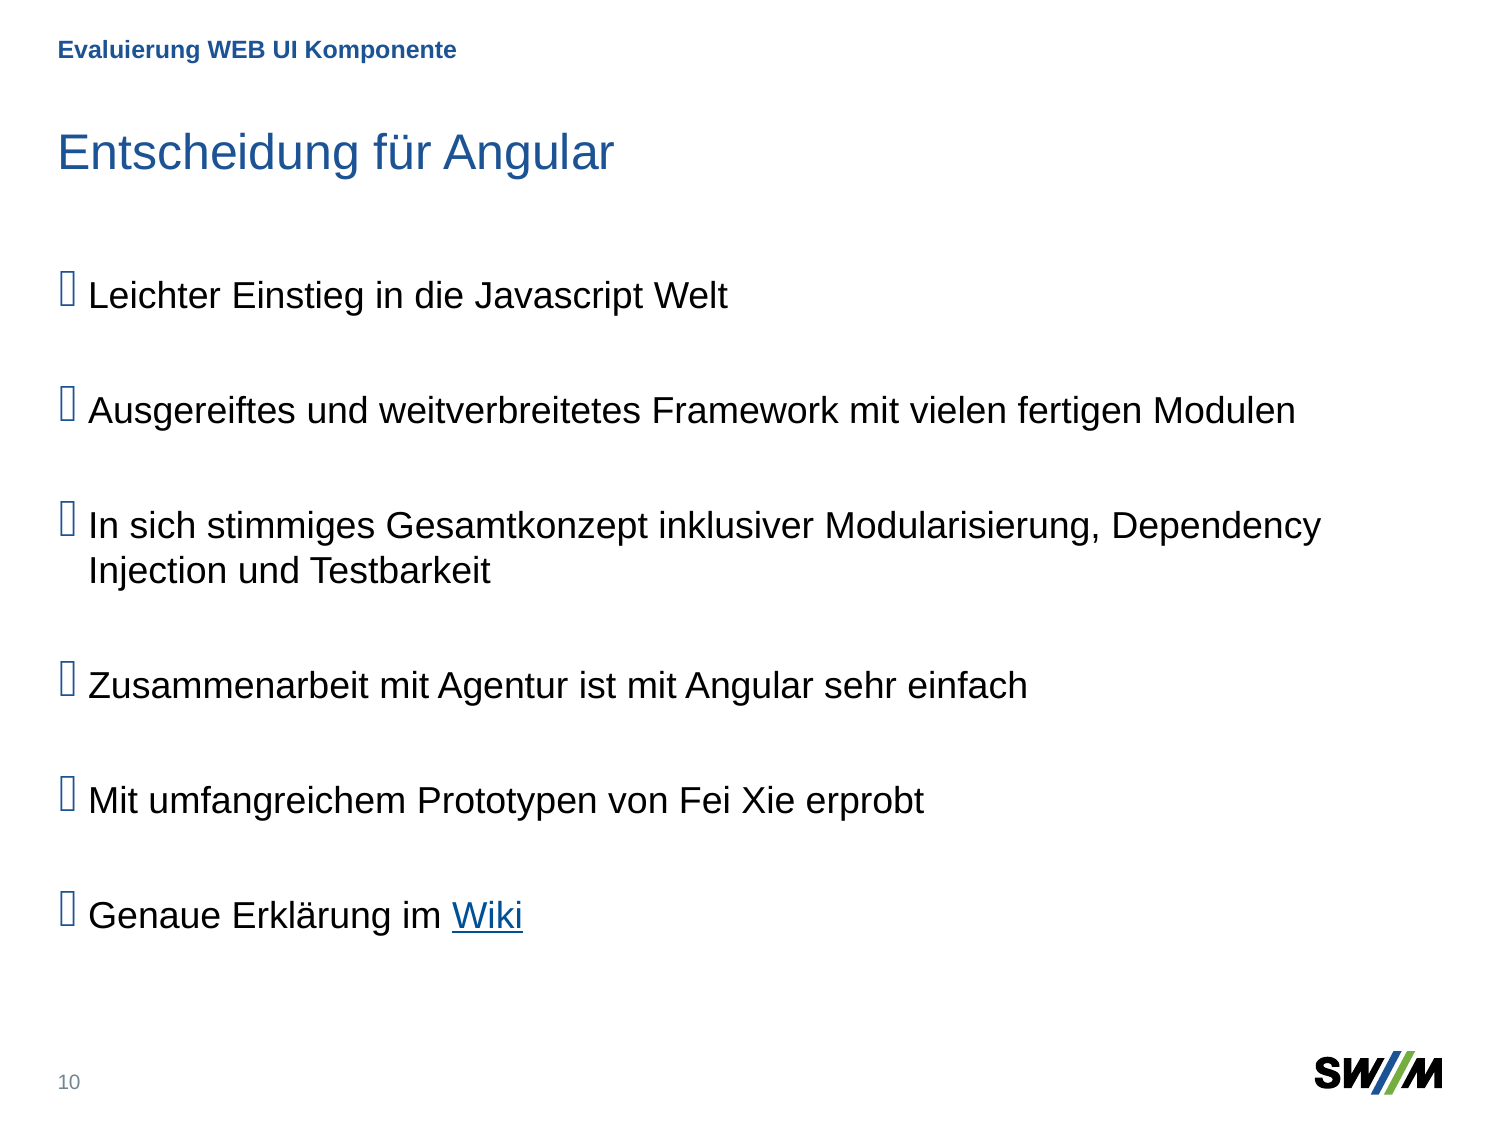

Evaluierung WEB UI Komponente
# Entscheidung für Angular

Leichter Einstieg in die Javascript Welt

Ausgereiftes und weitverbreitetes Framework mit vielen fertigen Modulen

In sich stimmiges Gesamtkonzept inklusiver Modularisierung, Dependency Injection und Testbarkeit

Zusammenarbeit mit Agentur ist mit Angular sehr einfach

Mit umfangreichem Prototypen von Fei Xie erprobt

Genaue Erklärung im Wiki
10